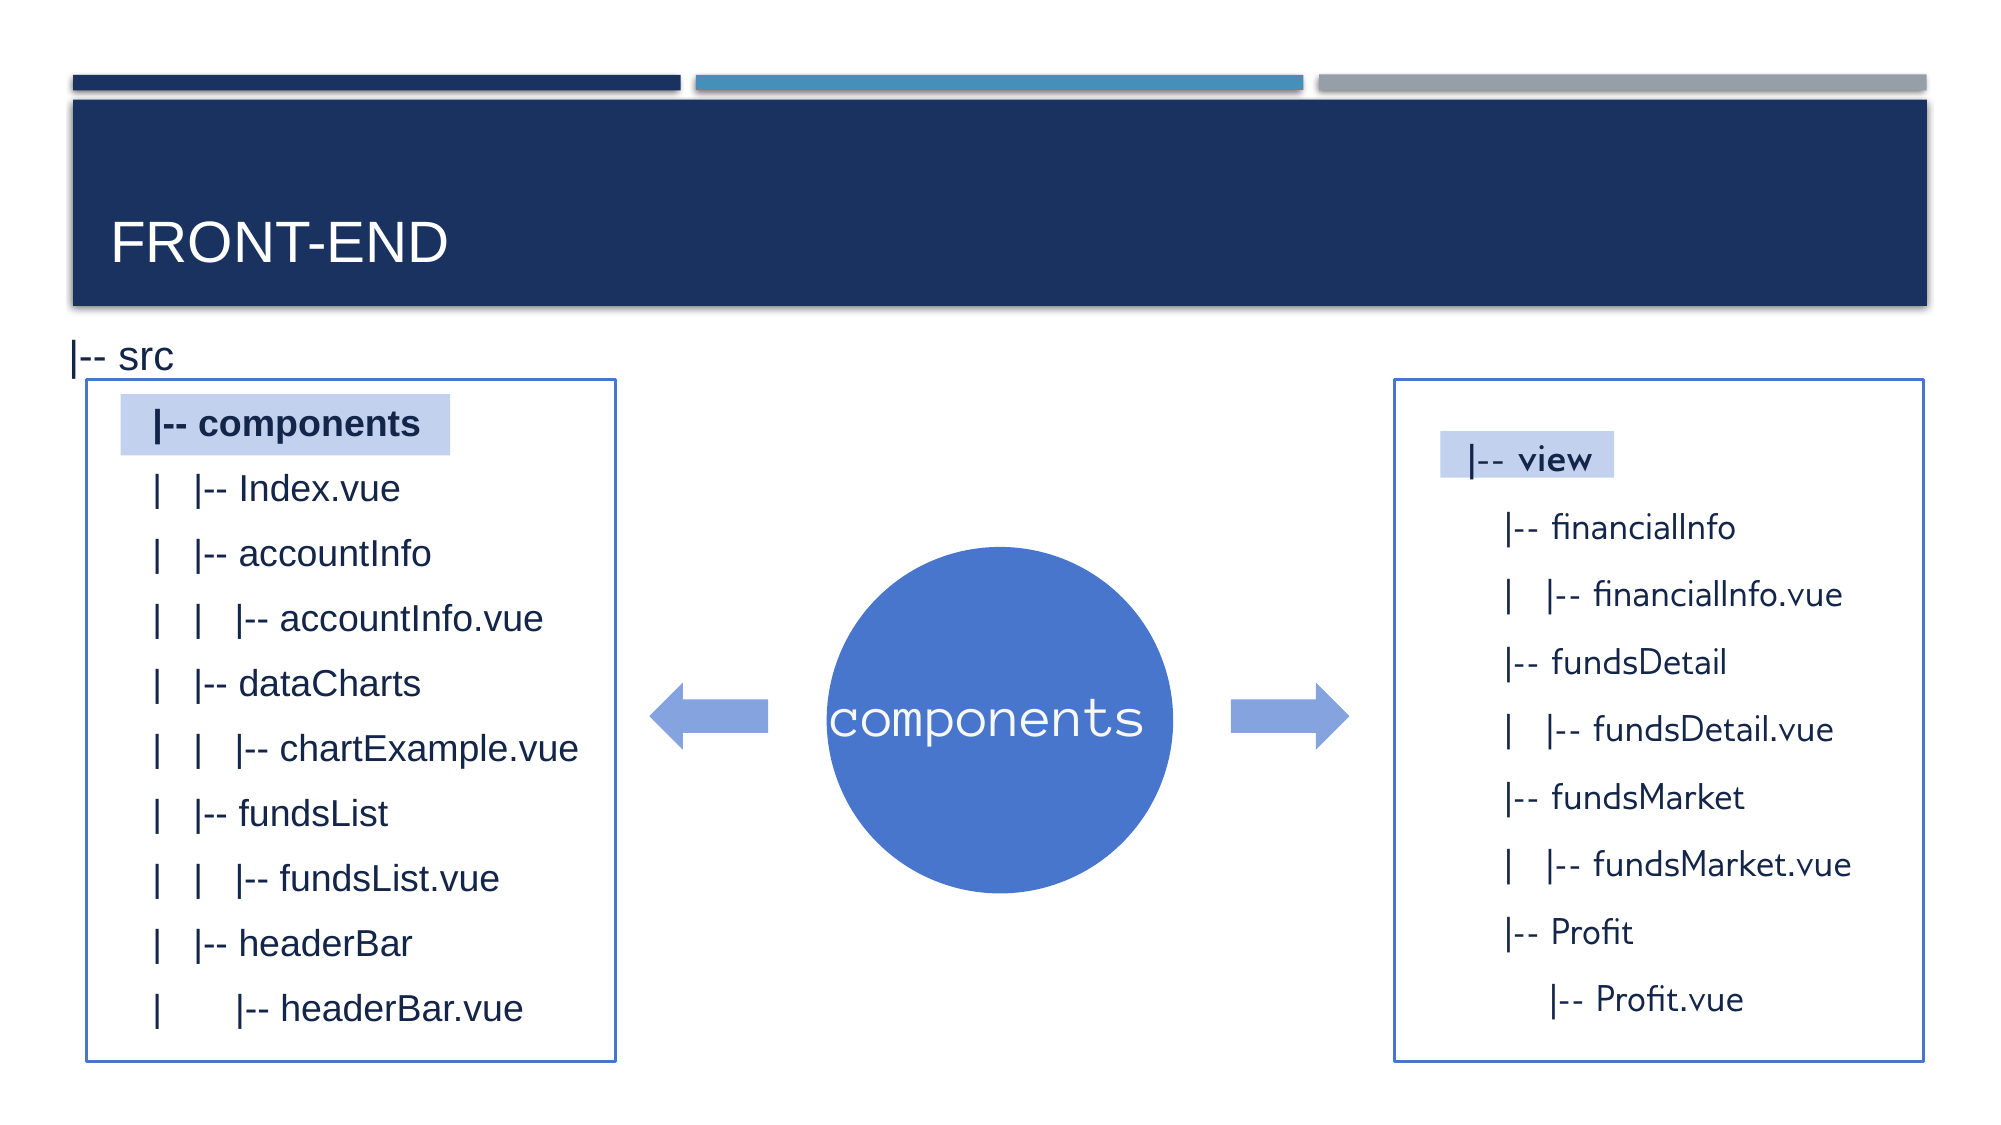

# Front-end
|-- src
        |-- components
        |   |-- Index.vue
        |   |-- accountInfo
        |   |   |-- accountInfo.vue
        |   |-- dataCharts
        |   |   |-- chartExample.vue
        |   |-- fundsList
        |   |   |-- fundsList.vue
        |   |-- headerBar
        |       |-- headerBar.vue

        |-- view
            |-- financialInfo
            |   |-- financialInfo.vue
            |-- fundsDetail
            |   |-- fundsDetail.vue
            |-- fundsMarket
            |   |-- fundsMarket.vue
            |-- Profit
                |-- Profit.vue

components